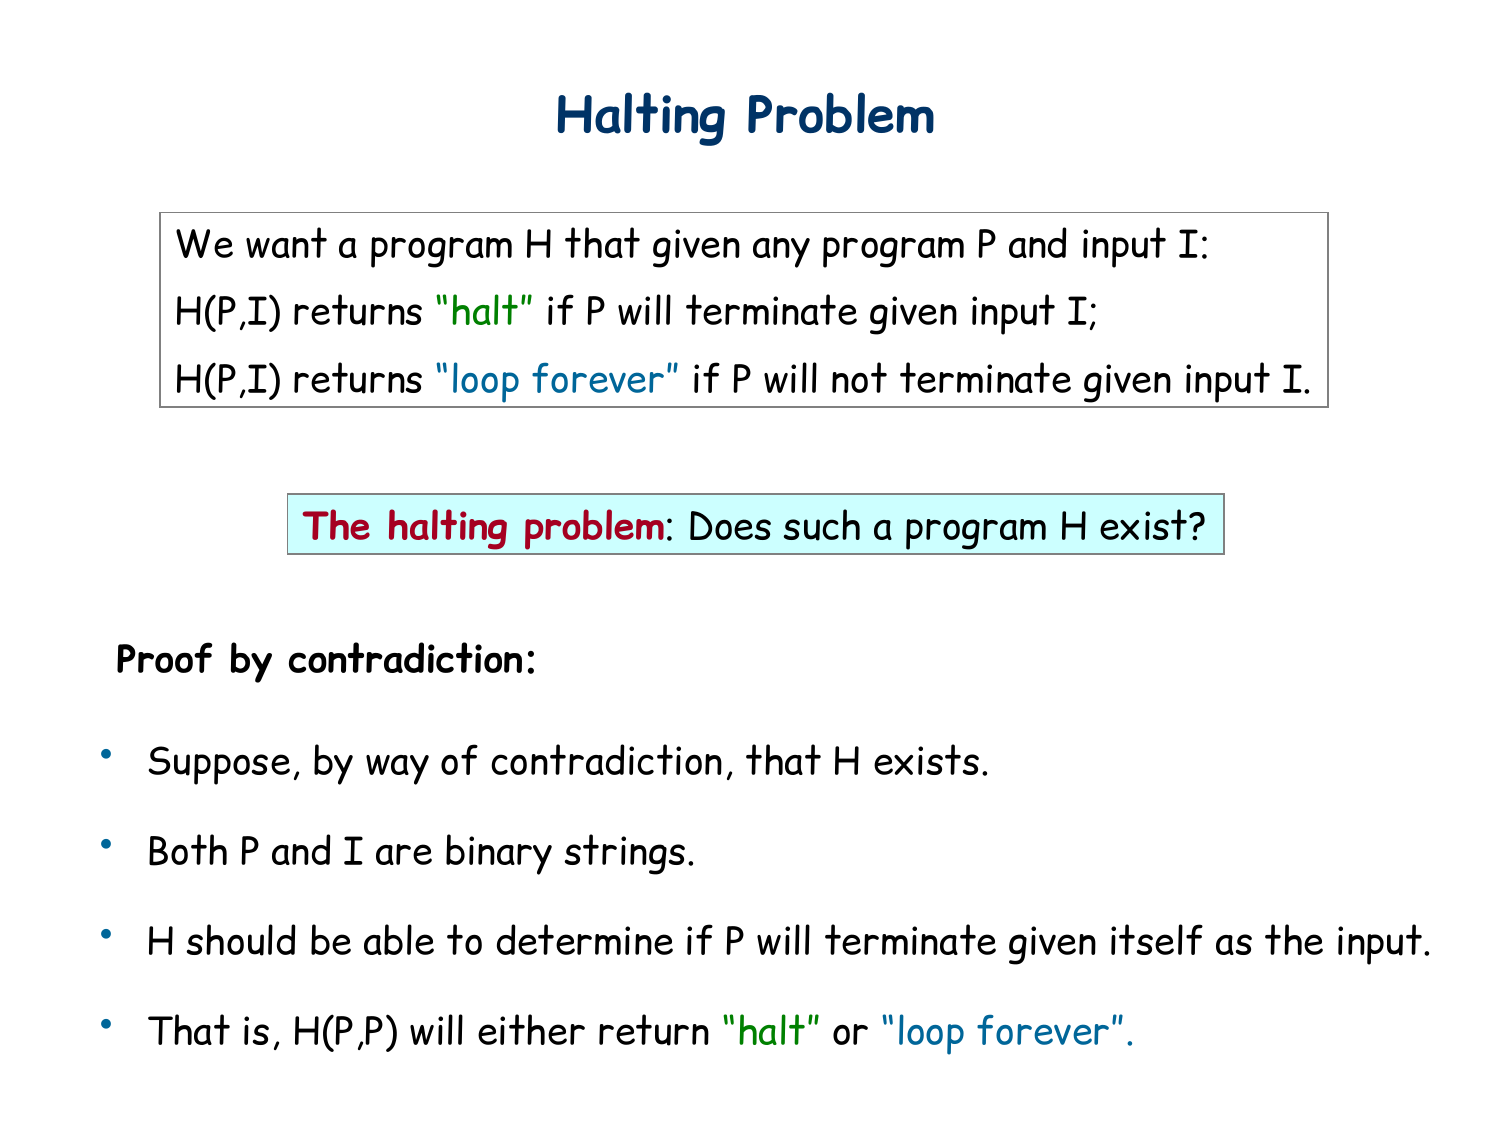

Halting Problem
We want a program H that given any program P and input I:
H(P,I) returns “halt” if P will terminate given input I;
H(P,I) returns “loop forever” if P will not terminate given input I.
The halting problem: Does such a program H exist?
Proof by contradiction:
 Suppose, by way of contradiction, that H exists.
 Both P and I are binary strings.
 H should be able to determine if P will terminate given itself as the input.
 That is, H(P,P) will either return “halt” or “loop forever”.